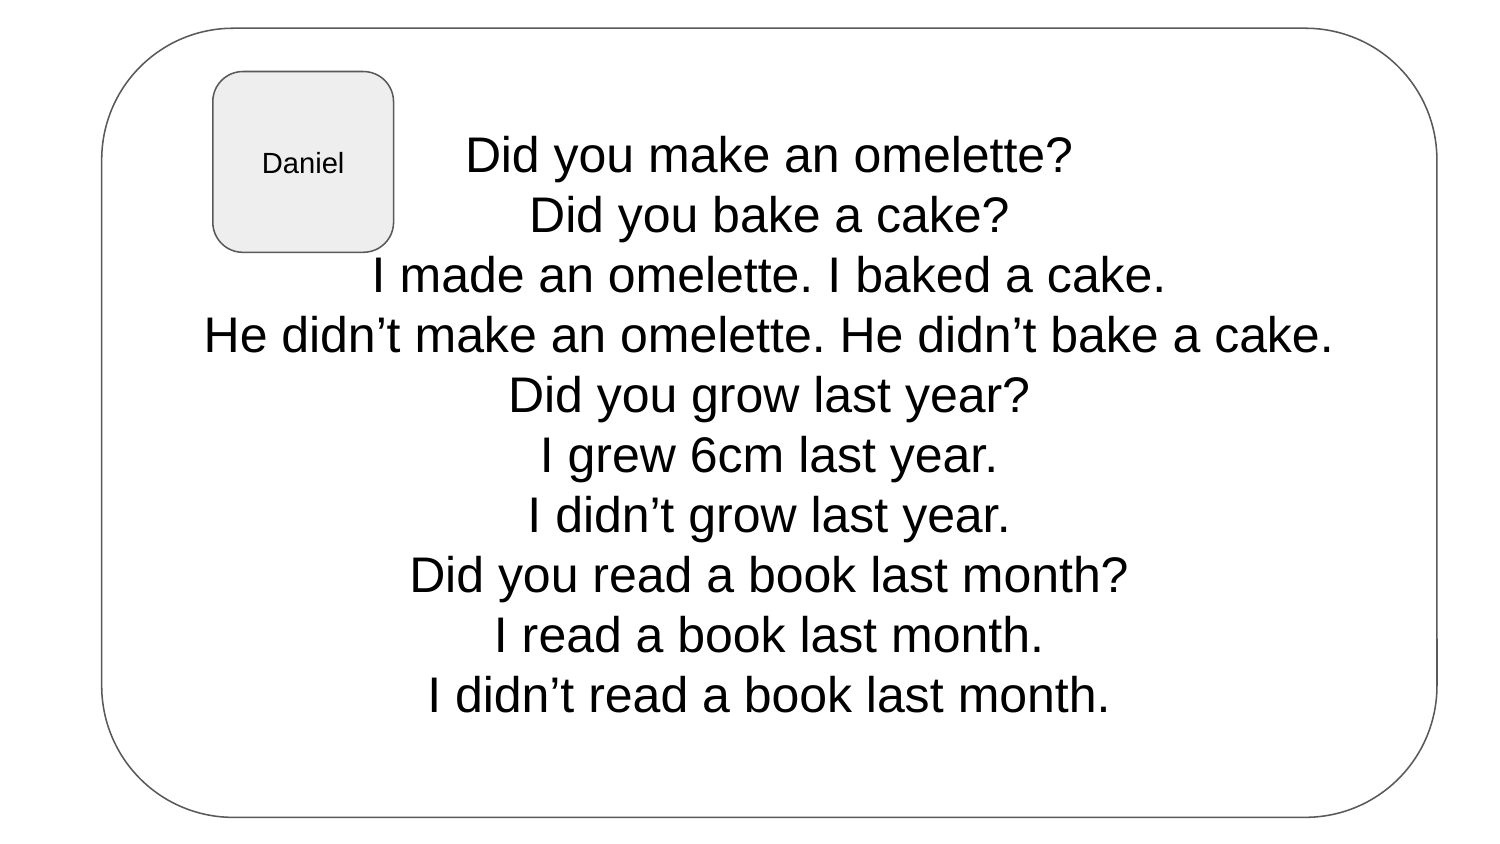

Did you make an omelette?
Did you bake a cake?
I made an omelette. I baked a cake.
He didn’t make an omelette. He didn’t bake a cake.
Did you grow last year?
I grew 6cm last year.
I didn’t grow last year.
Did you read a book last month?
I read a book last month.
I didn’t read a book last month.
Daniel